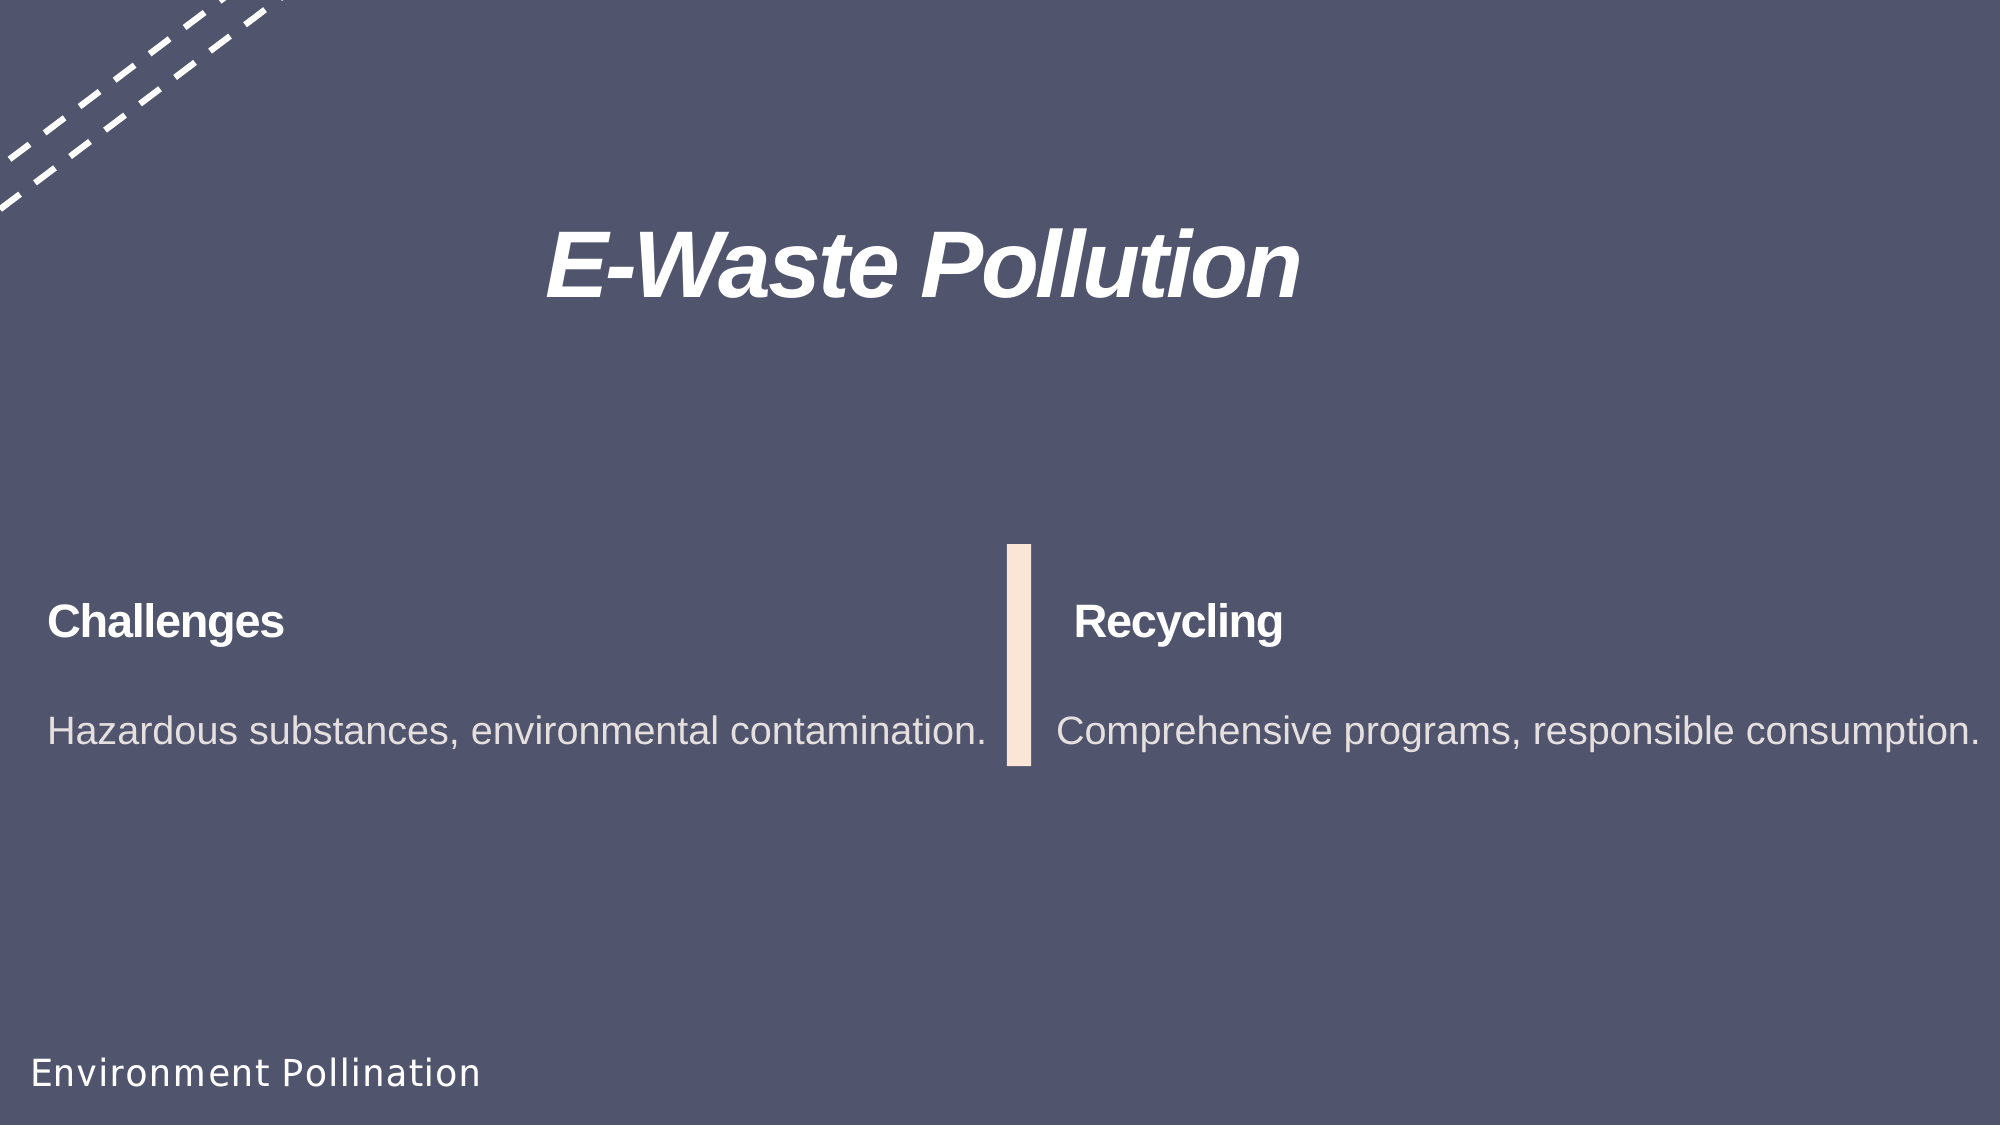

E-Waste Pollution
Challenges
Recycling

Hazardous substances, environmental contamination.
Comprehensive programs, responsible consumption.